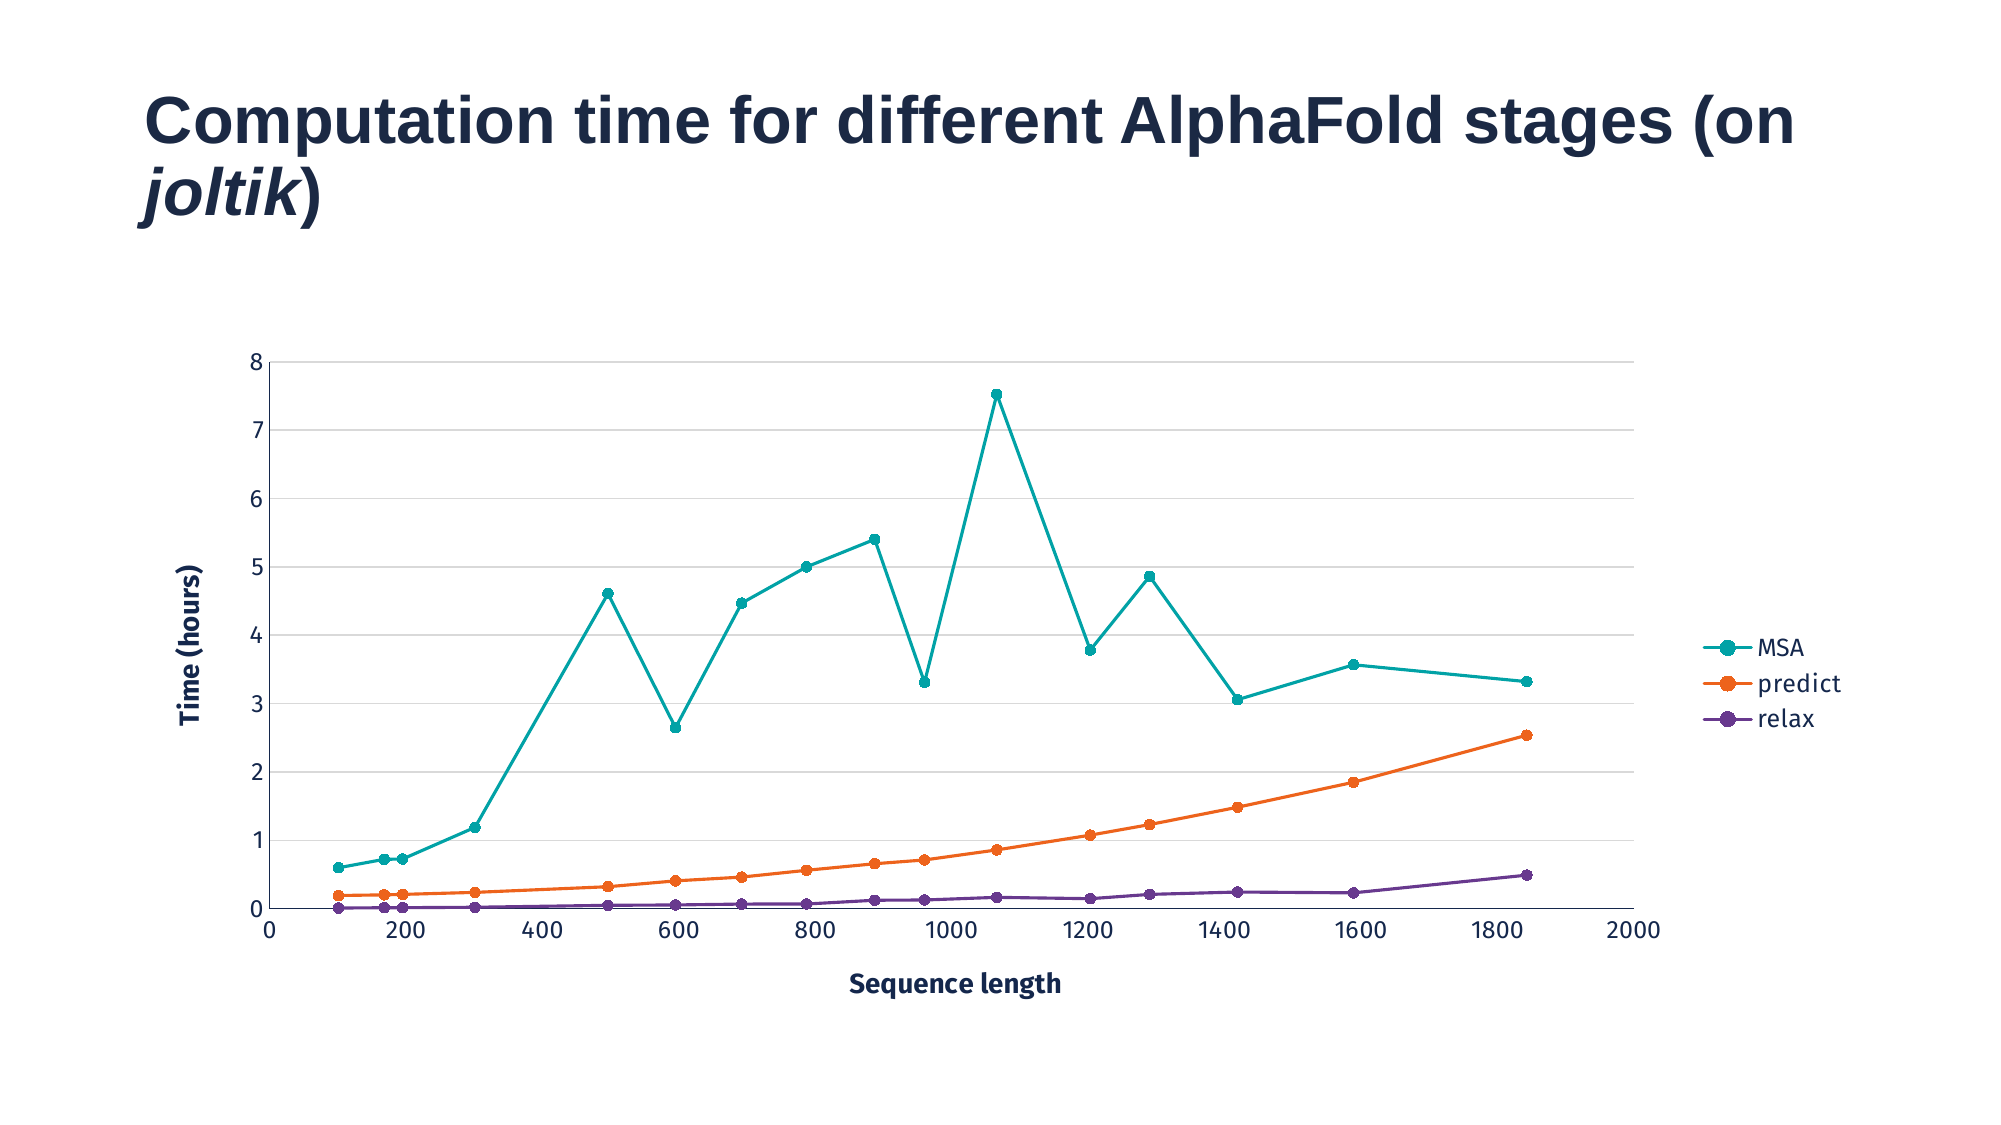

# Computation time for different AlphaFold stages (on joltik)

### Chart

| Category | MSA | predict | relax |
|---|---|---|---|